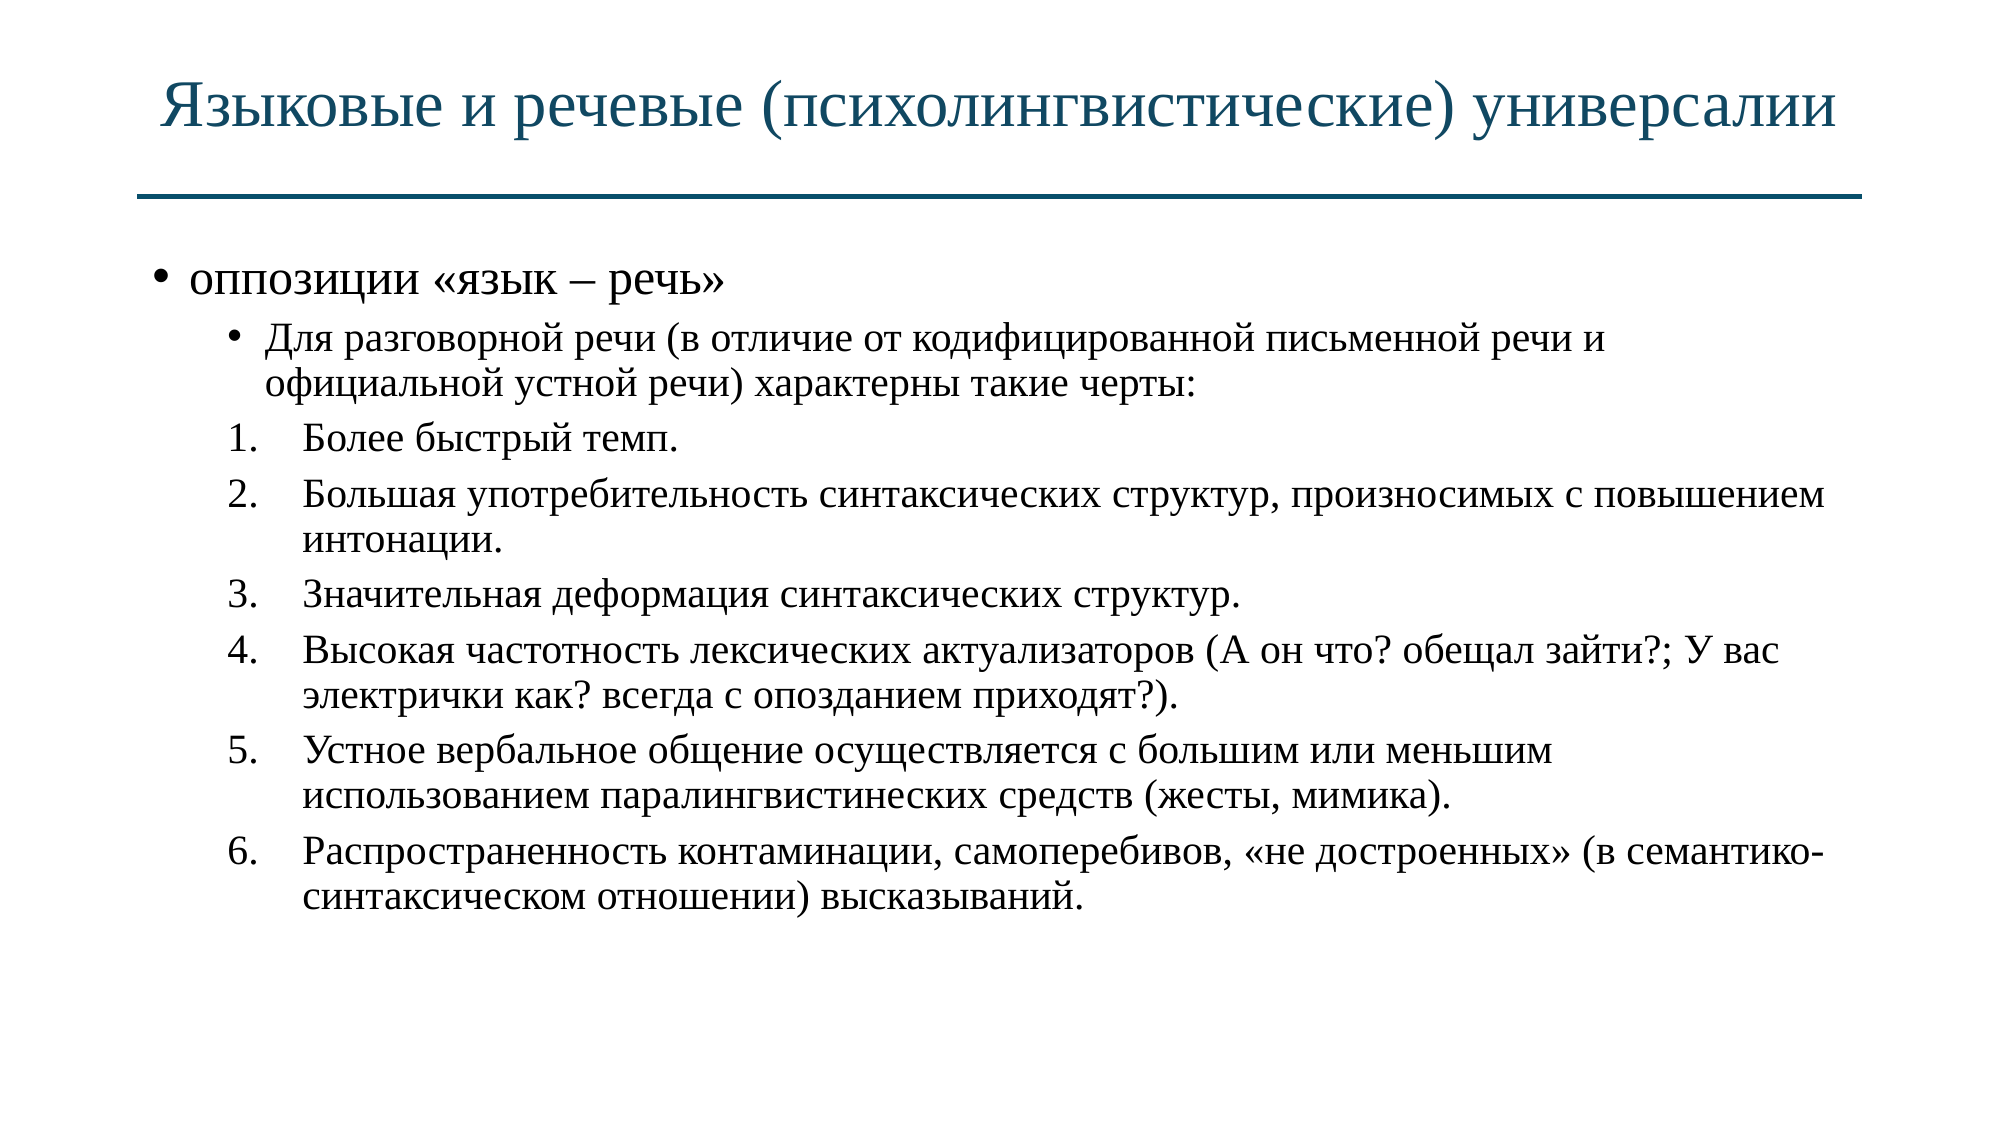

# Языковые и речевые (психолингвистические) универсалии
оппозиции «язык – речь»
Для разговорной речи (в отличие от кодифицированной письменной речи и официальной устной речи) характерны такие черты:
Более быстрый темп.
Большая употребительность синтаксических структур, произносимых с повышением интонации.
Значительная деформация синтаксических структур.
Высокая частотность лексических актуализаторов (А он что? обещал зайти?; У вас электрички как? всегда с опозданием приходят?).
Устное вербальное общение осуществляется с большим или меньшим использованием паралингвистинеских средств (жесты, мимика).
Распространенность контаминации, самоперебивов, «не достроенных» (в семантико-синтаксическом отношении) высказываний.